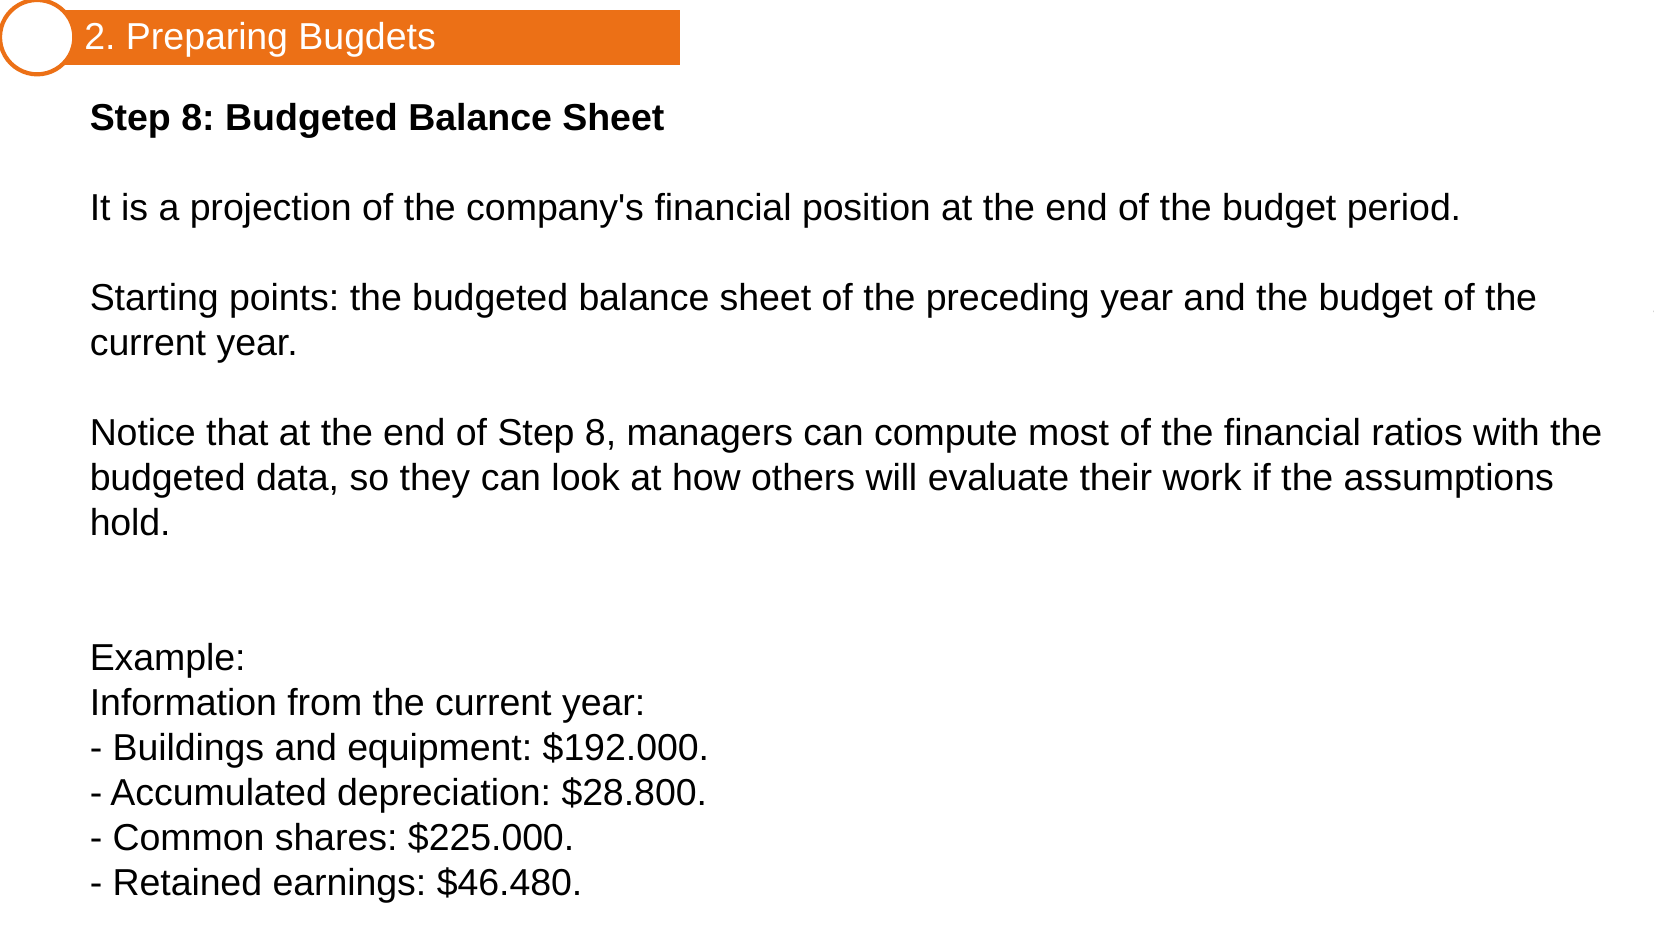

2. Preparing Bugdets

1. Master Budget
Step 8: Budgeted Balance Sheet

It is a projection of the company's financial position at the end of the budget period.

Starting points: the budgeted balance sheet of the preceding year and the budget of the current year.

Notice that at the end of Step 8, managers can compute most of the financial ratios with the budgeted data, so they can look at how others will evaluate their work if the assumptions hold.

Example:
Information from the current year:
- Buildings and equipment: $192.000.
- Accumulated depreciation: $28.800.
- Common shares: $225.000.
- Retained earnings: $46.480.

3. Budget Control